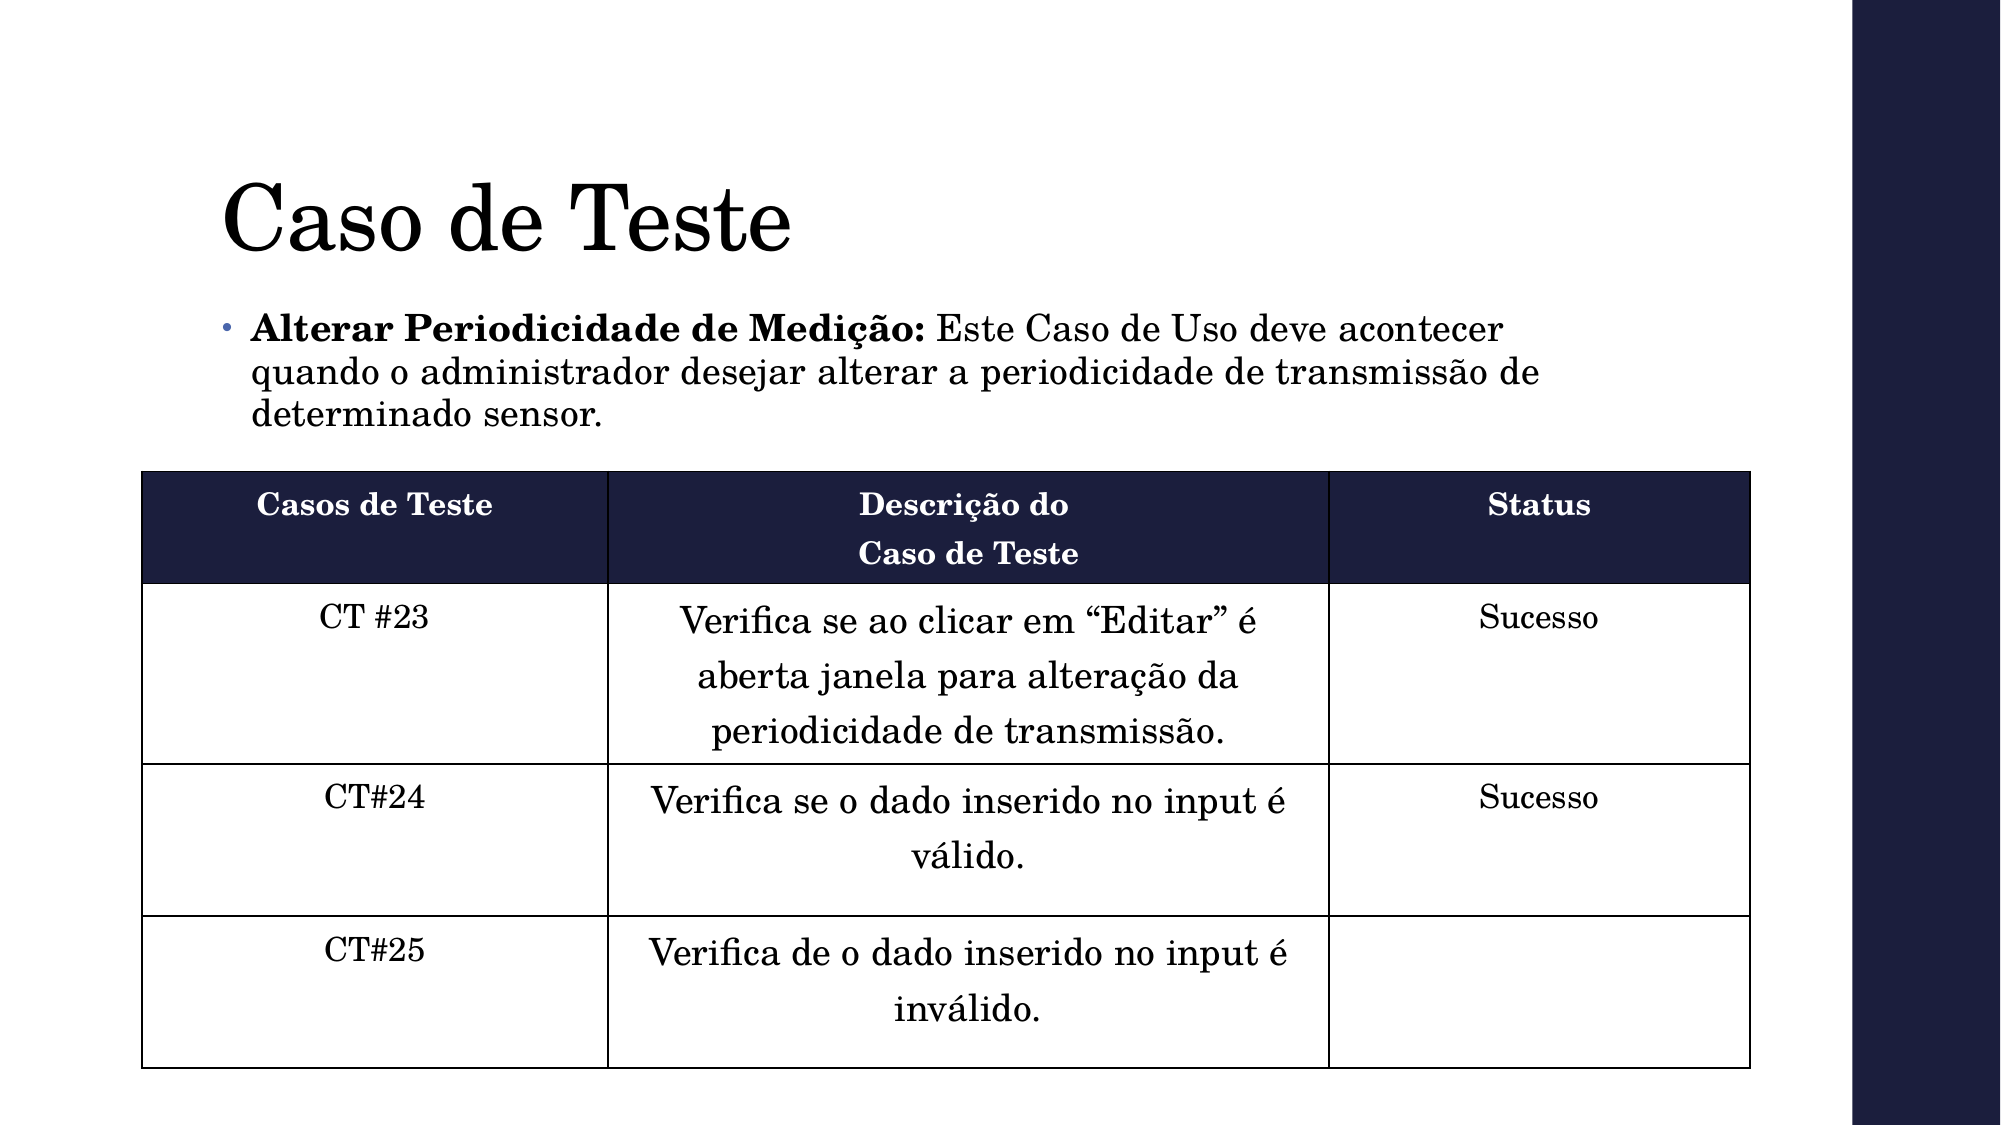

Caso de Teste
Alterar Periodicidade de Medição: Este Caso de Uso deve acontecer quando o administrador desejar alterar a periodicidade de transmissão de determinado sensor.

| Casos de Teste | Descrição do Caso de Teste | Status |
| --- | --- | --- |
| CT #23 | Verifica se ao clicar em “Editar” é aberta janela para alteração da periodicidade de transmissão. | Sucesso |
| CT#24 | Verifica se o dado inserido no input é válido. | Sucesso |
| CT#25 | Verifica de o dado inserido no input é inválido. |  |